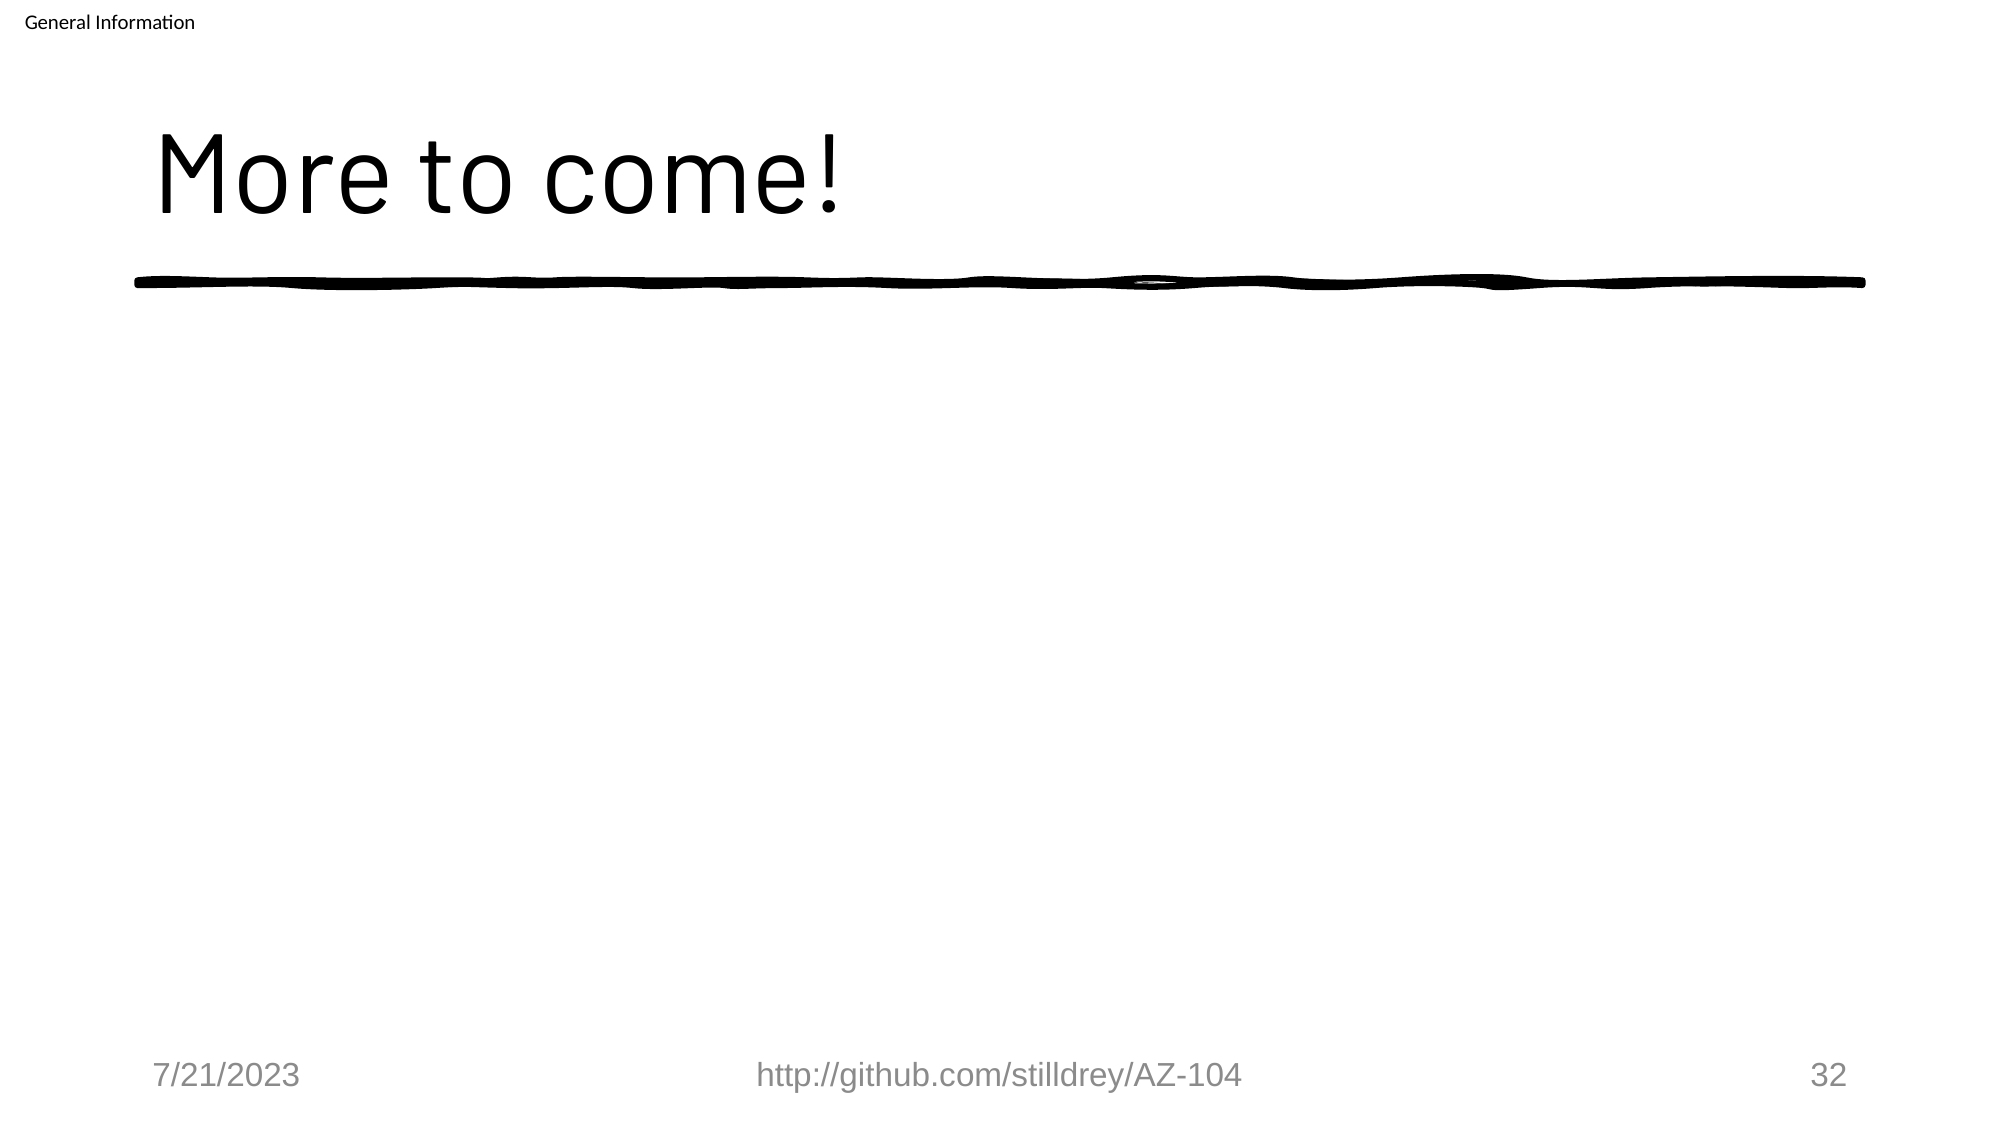

# More to come!

7/21/2023
http://github.com/stilldrey/AZ-104
32